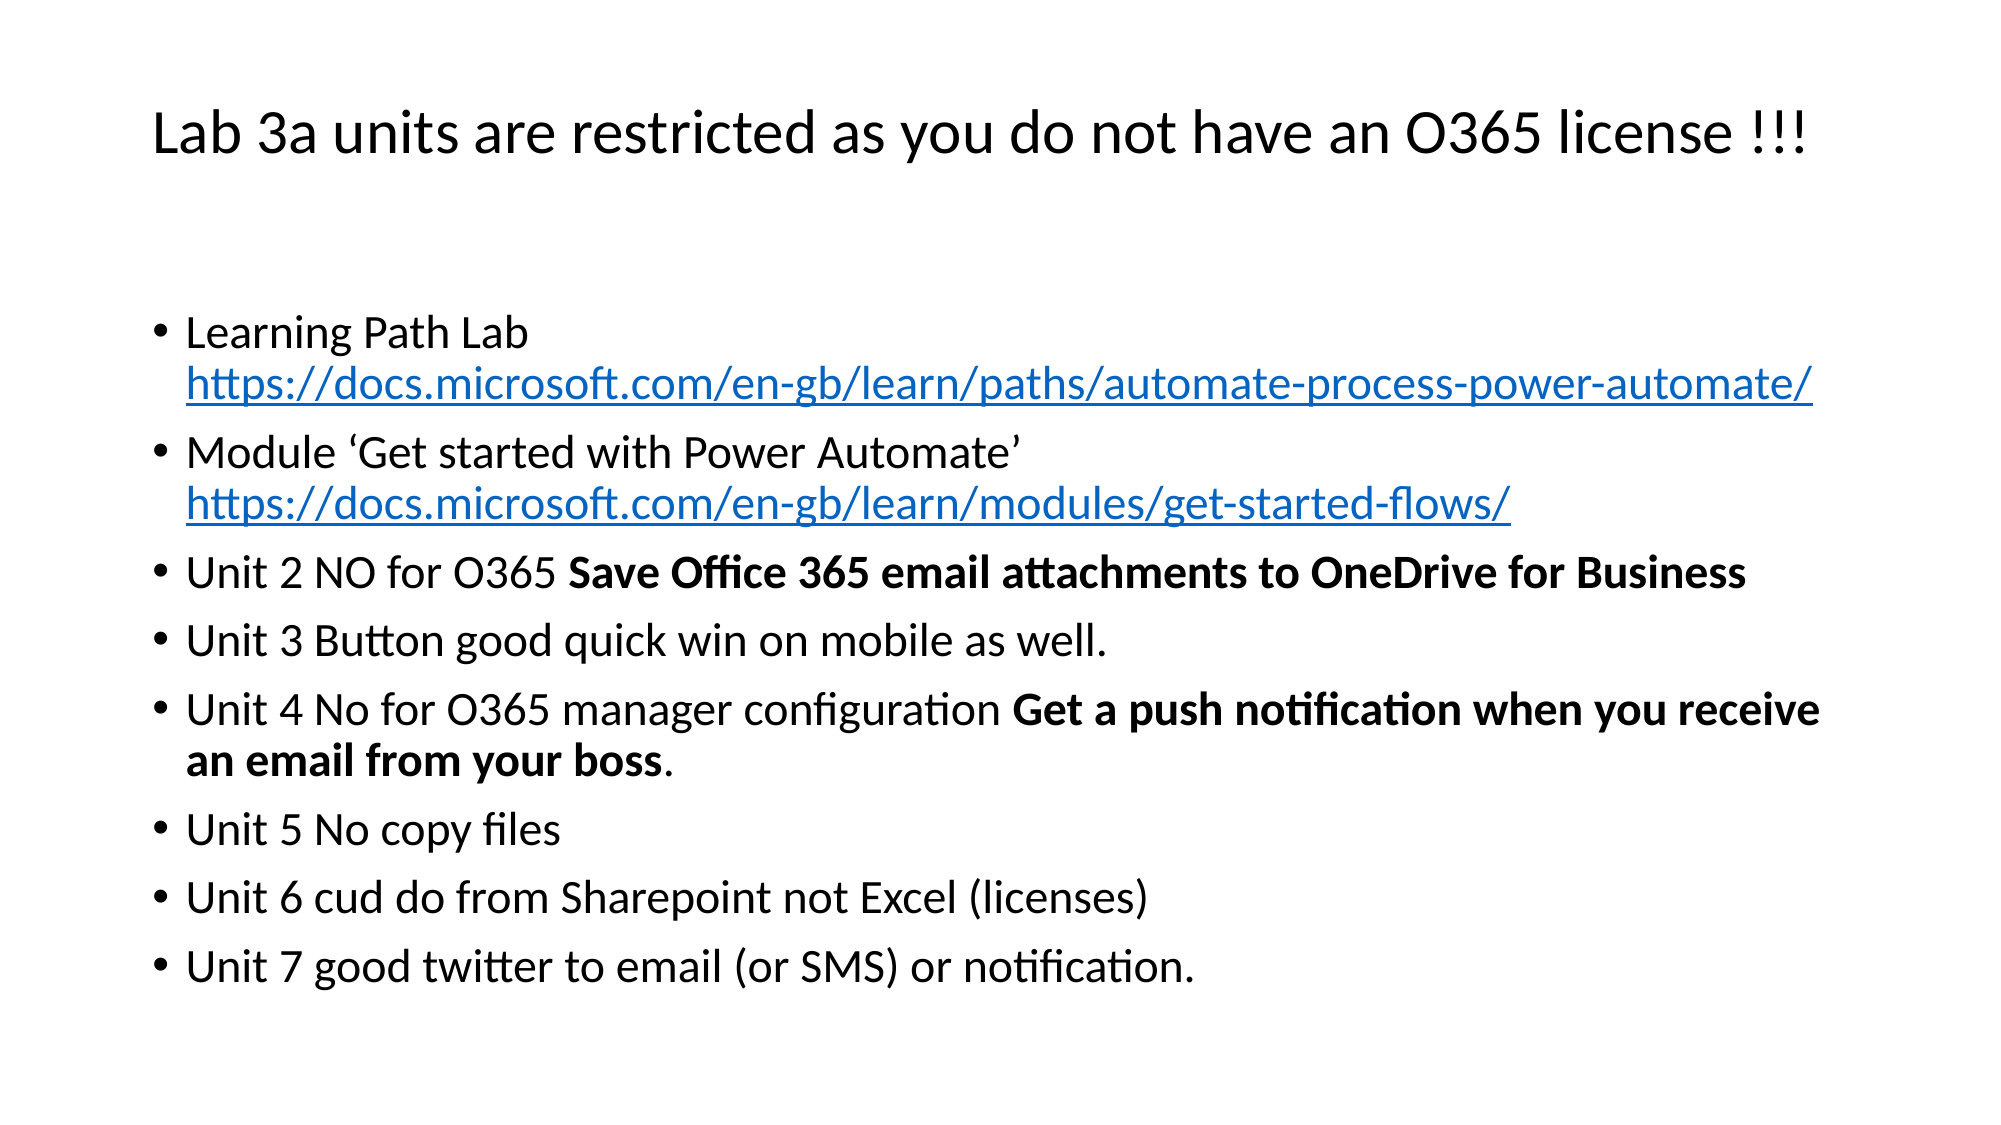

# Lab 3a units are restricted as you do not have an O365 license !!!
Learning Path Lab https://docs.microsoft.com/en-gb/learn/paths/automate-process-power-automate/
Module ‘Get started with Power Automate’ https://docs.microsoft.com/en-gb/learn/modules/get-started-flows/
Unit 2 NO for O365 Save Office 365 email attachments to OneDrive for Business
Unit 3 Button good quick win on mobile as well.
Unit 4 No for O365 manager configuration Get a push notification when you receive an email from your boss.
Unit 5 No copy files
Unit 6 cud do from Sharepoint not Excel (licenses)
Unit 7 good twitter to email (or SMS) or notification.